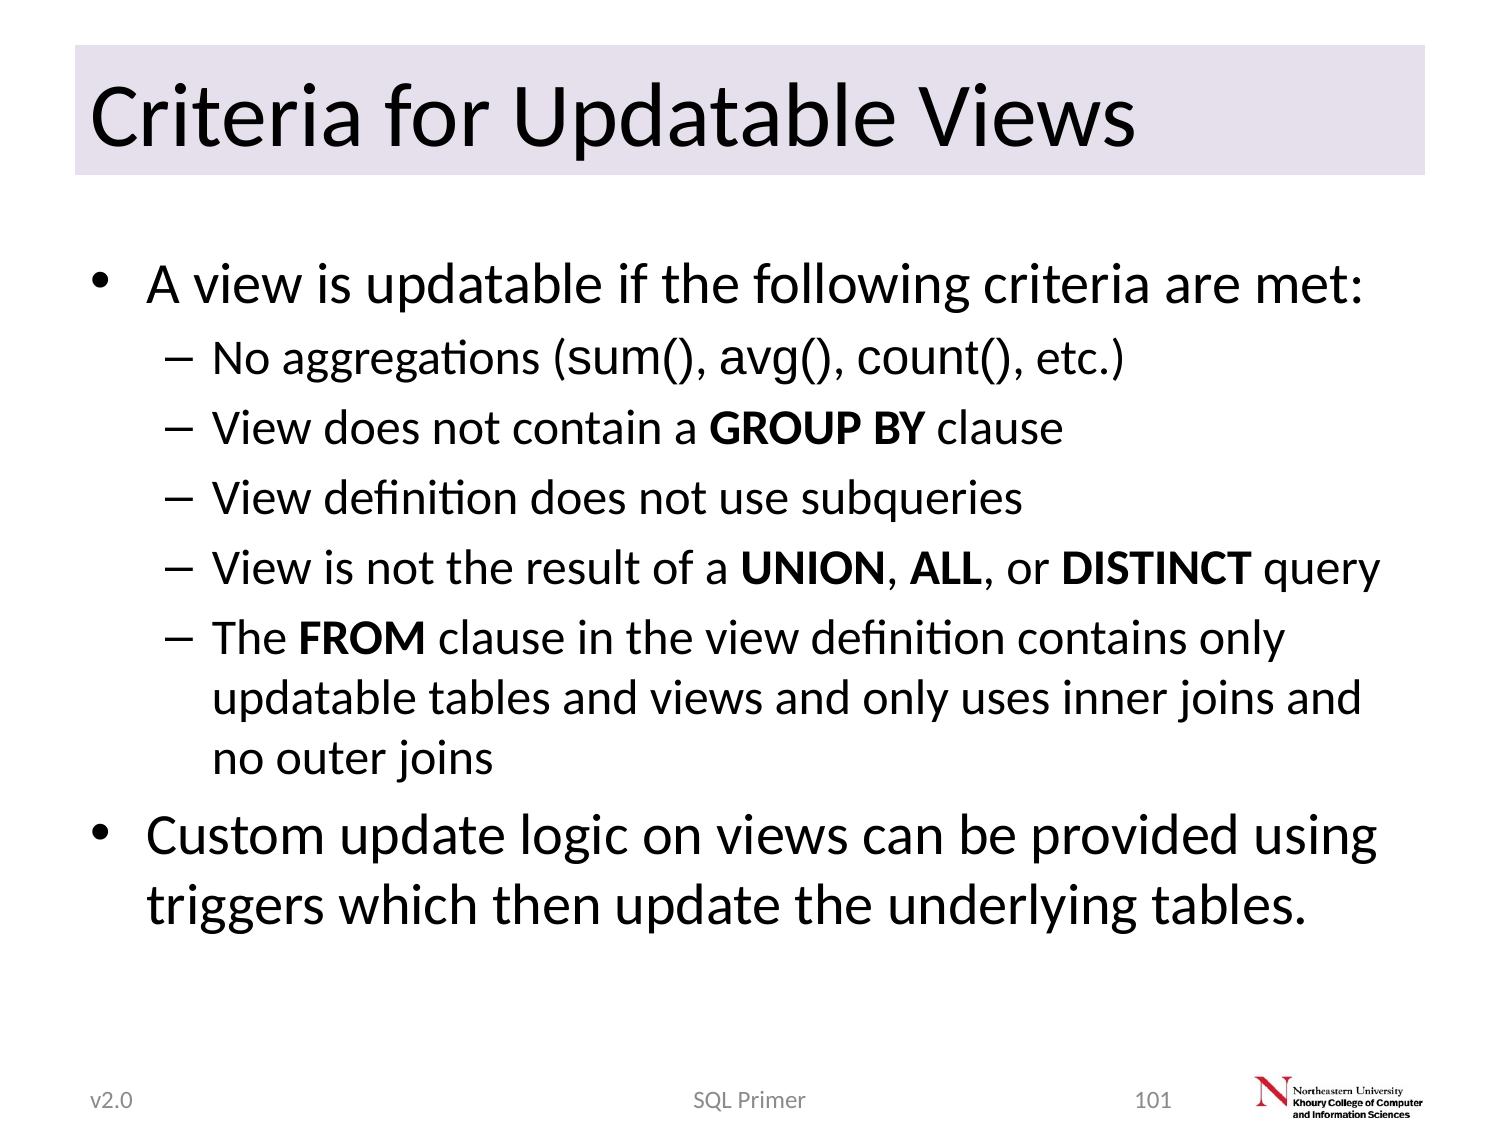

# Criteria for Updatable Views
A view is updatable if the following criteria are met:
No aggregations (sum(), avg(), count(), etc.)
View does not contain a GROUP BY clause
View definition does not use subqueries
View is not the result of a UNION, ALL, or DISTINCT query
The FROM clause in the view definition contains only updatable tables and views and only uses inner joins and no outer joins
Custom update logic on views can be provided using triggers which then update the underlying tables.

v2.0
SQL Primer
101